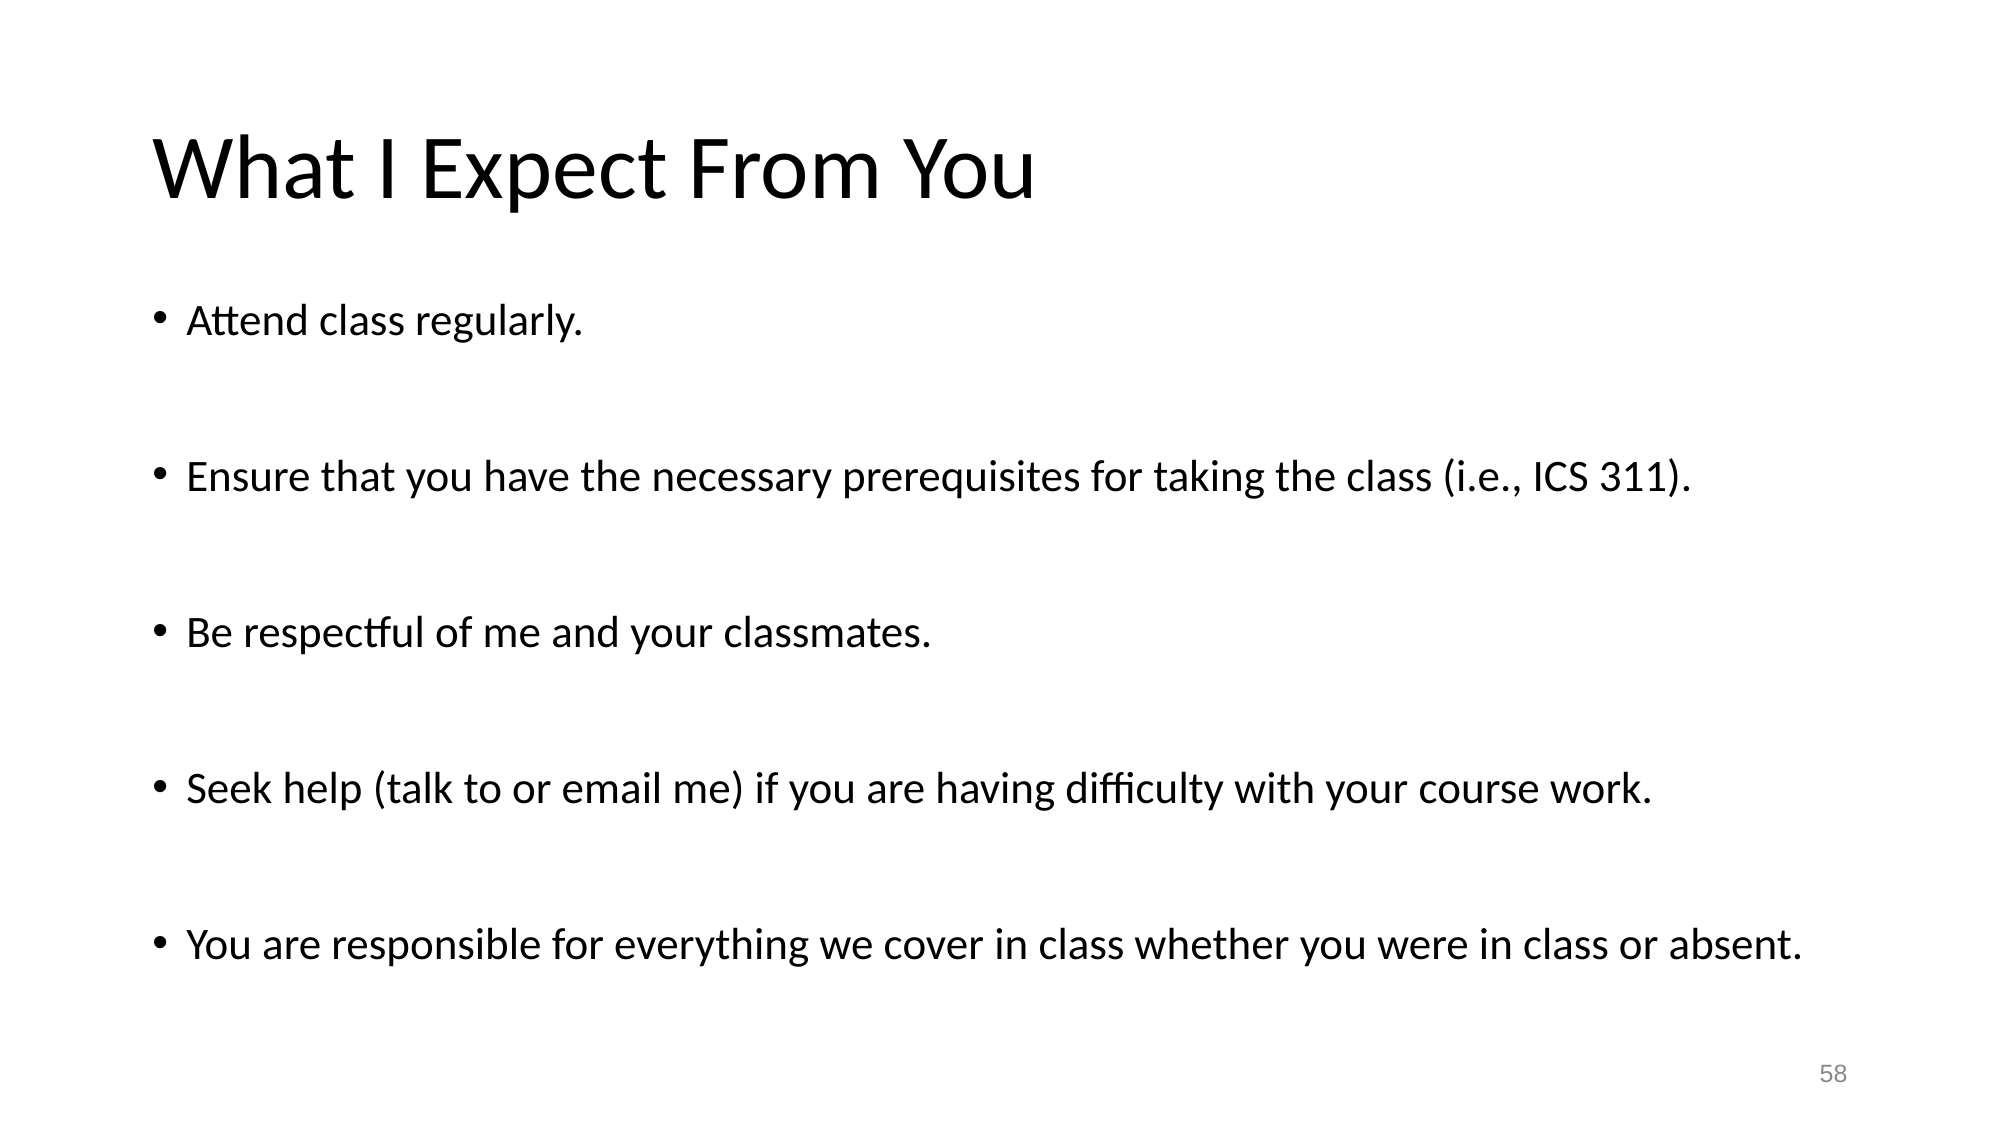

# What I Expect From You
Attend class regularly.

Ensure that you have the necessary prerequisites for taking the class (i.e., ICS 311).

Be respectful of me and your classmates.

Seek help (talk to or email me) if you are having difficulty with your course work.

You are responsible for everything we cover in class whether you were in class or absent.

58